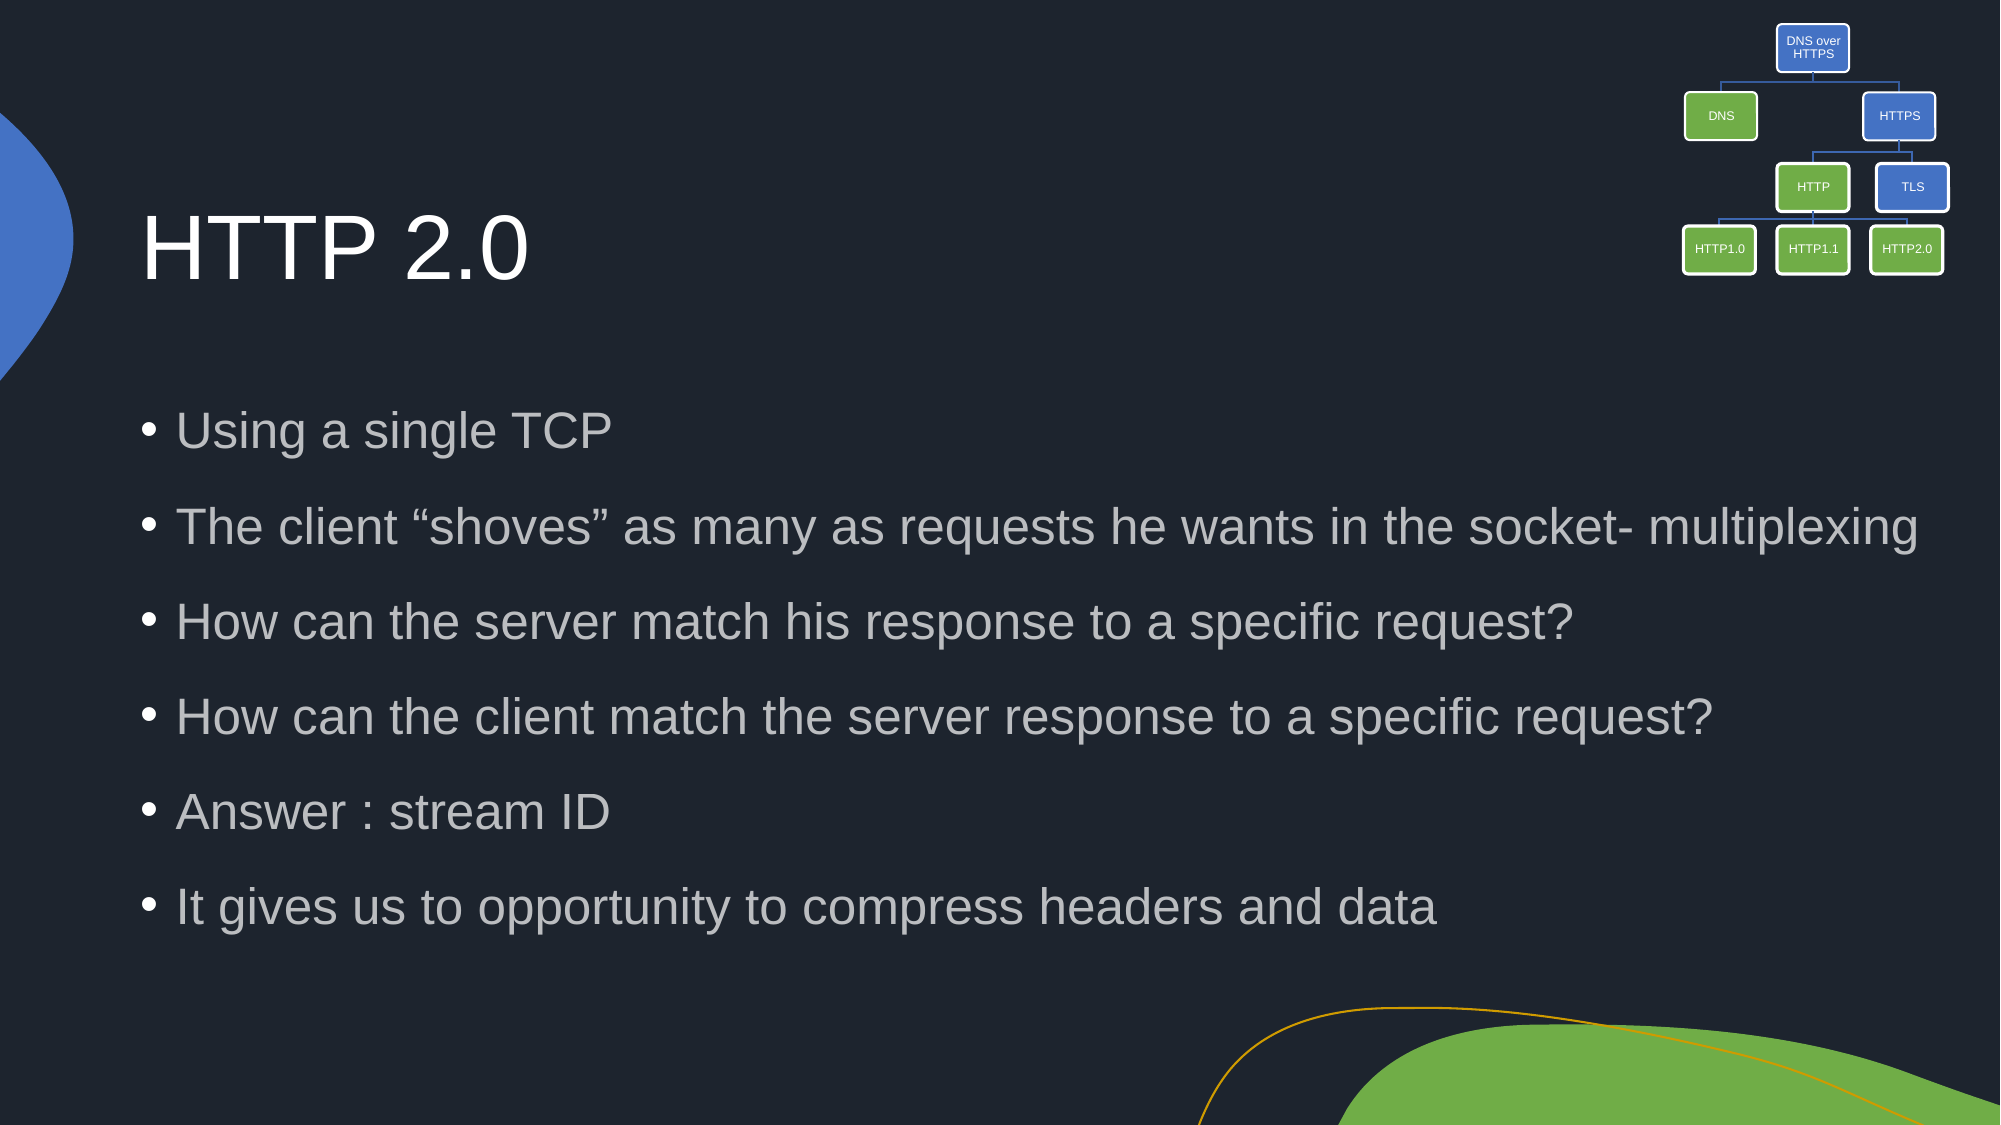

DNS over HTTPS
DNS
HTTPS
HTTP
HTTP1.0
HTTP1.1
HTTP2.0
TLS
# HTTP 2.0
Using a single TCP
The client “shoves” as many as requests he wants in the socket- multiplexing
How can the server match his response to a specific request?
How can the client match the server response to a specific request?
Answer : stream ID
It gives us to opportunity to compress headers and data